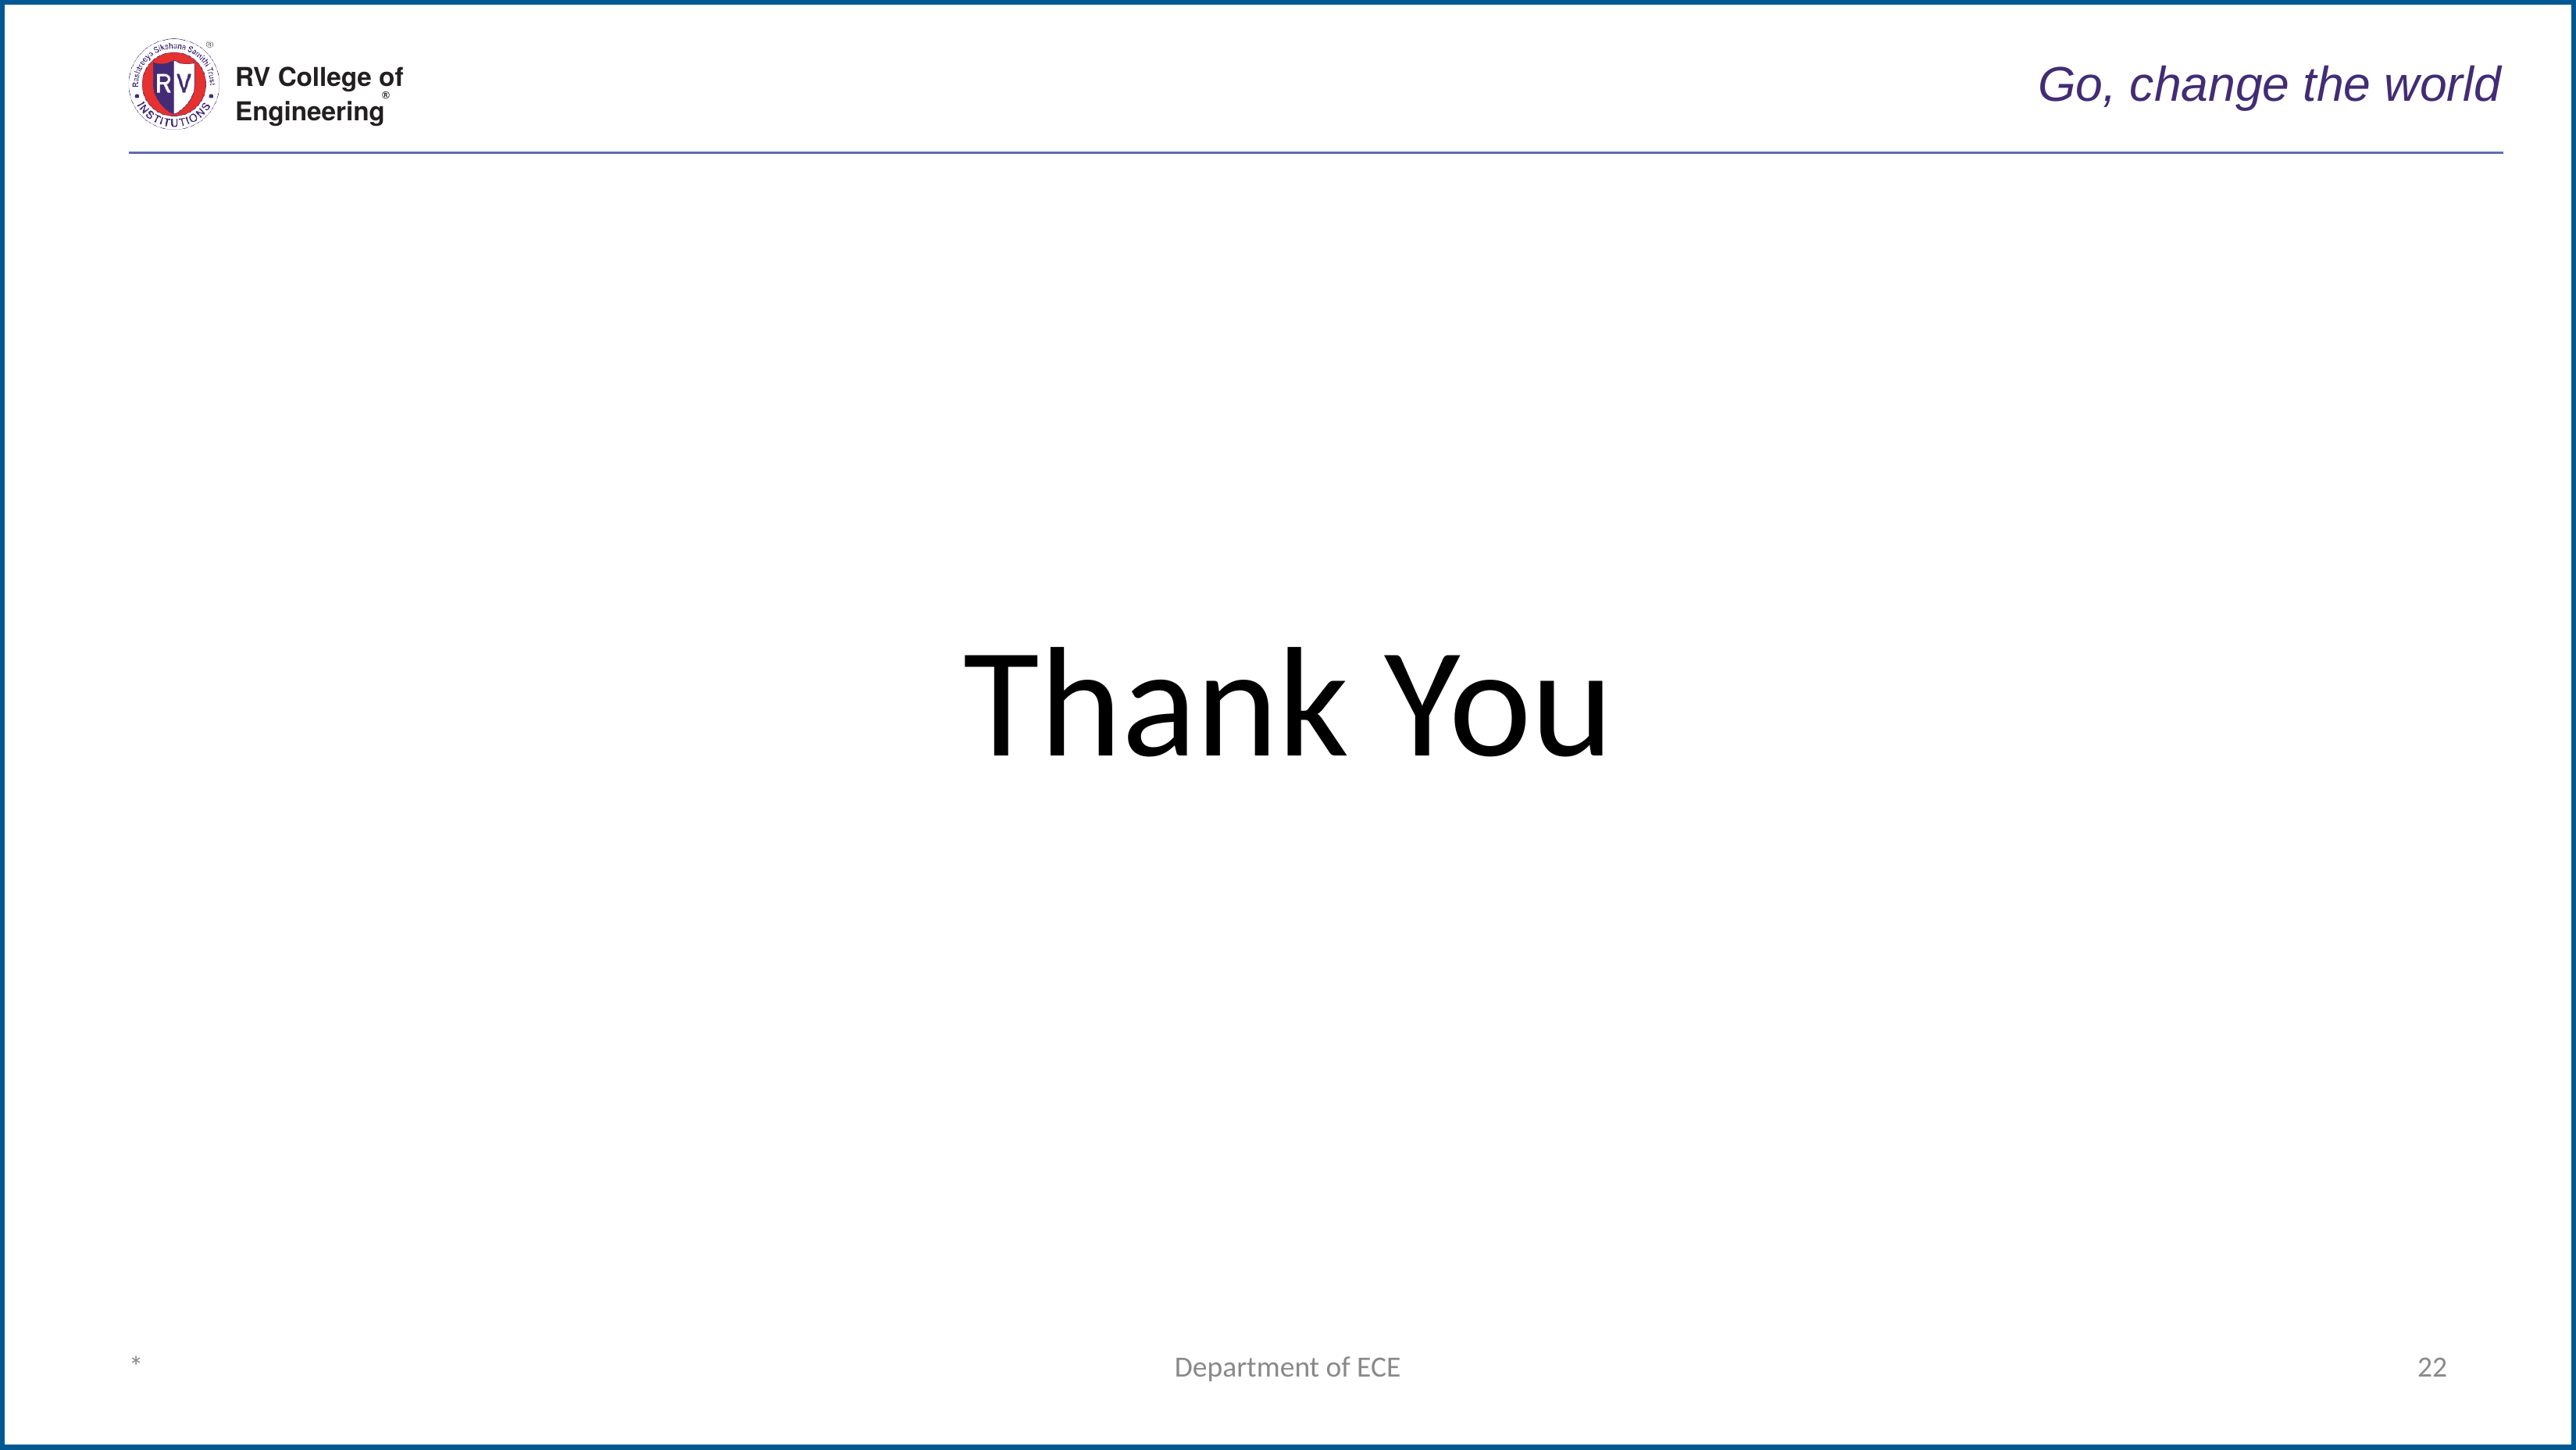

# Go, change the world
RV College of
Engineering

Thank You
*
Department of ECE
22